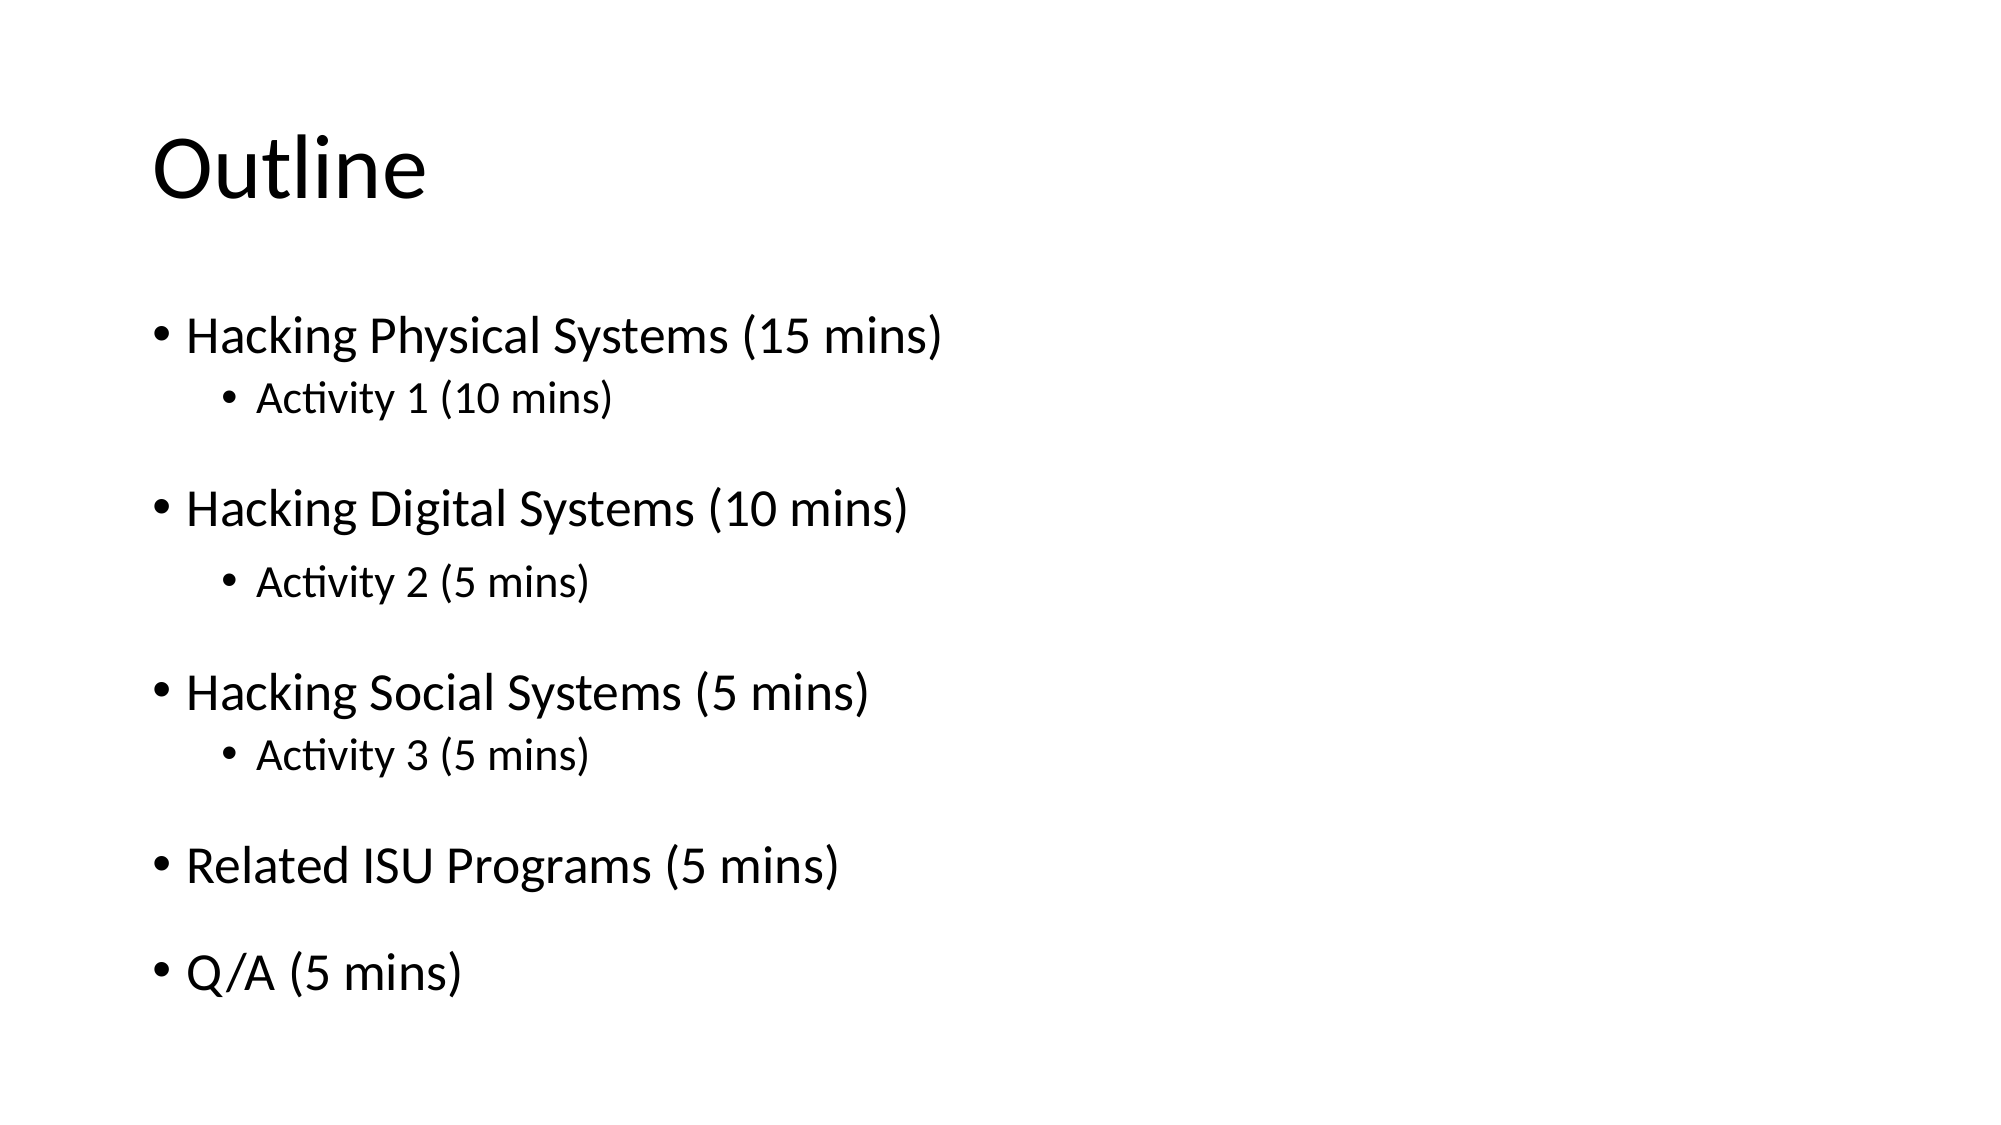

# Outline
Hacking Physical Systems (15 mins)
Activity 1 (10 mins)

Hacking Digital Systems (10 mins)
Activity 2 (5 mins)

Hacking Social Systems (5 mins)
Activity 3 (5 mins)

Related ISU Programs (5 mins)

Q/A (5 mins)